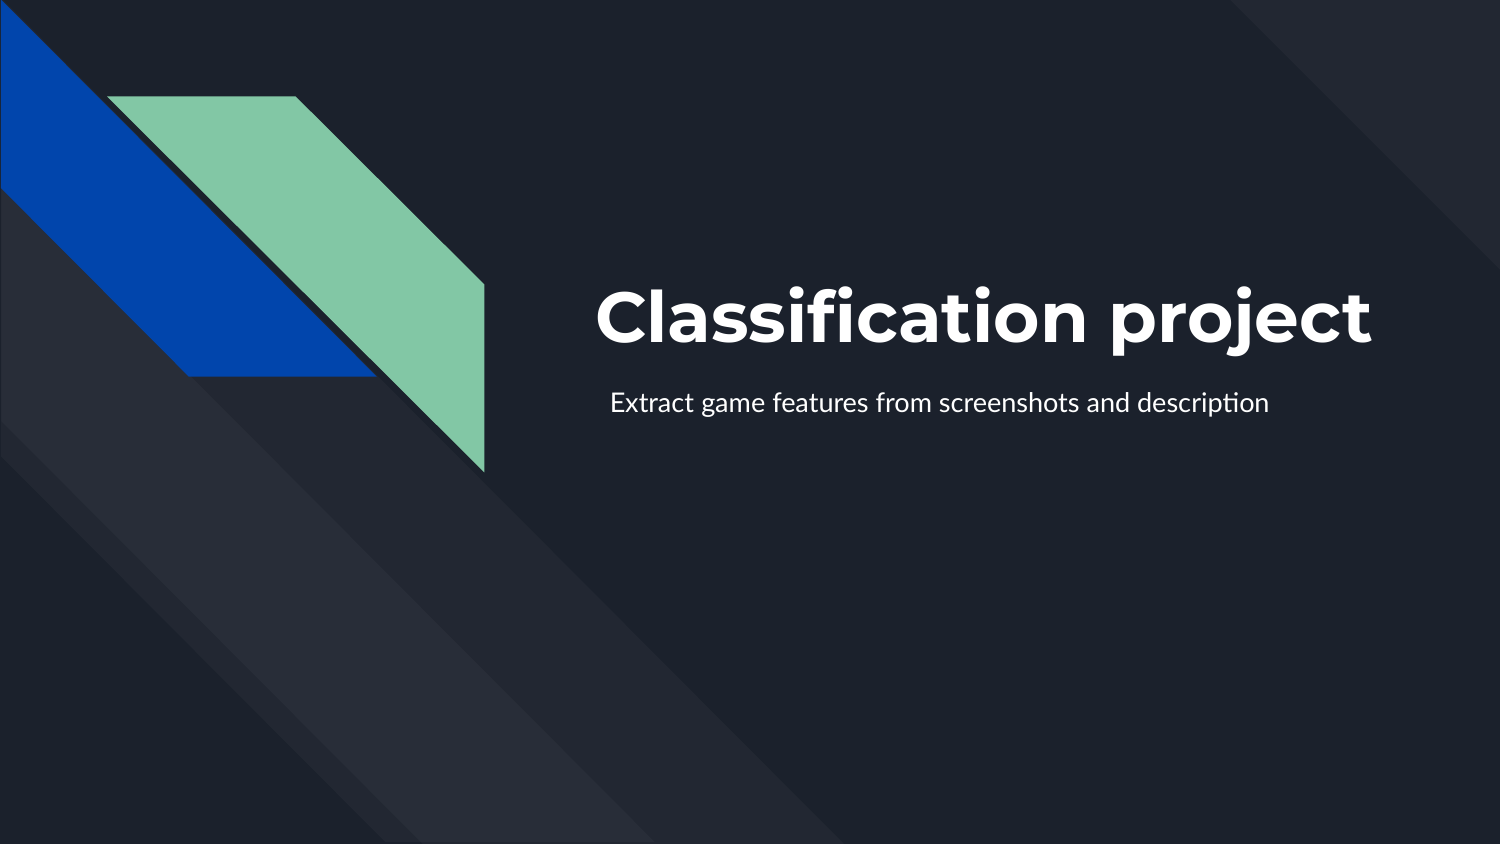

# Classification project
Extract game features from screenshots and description